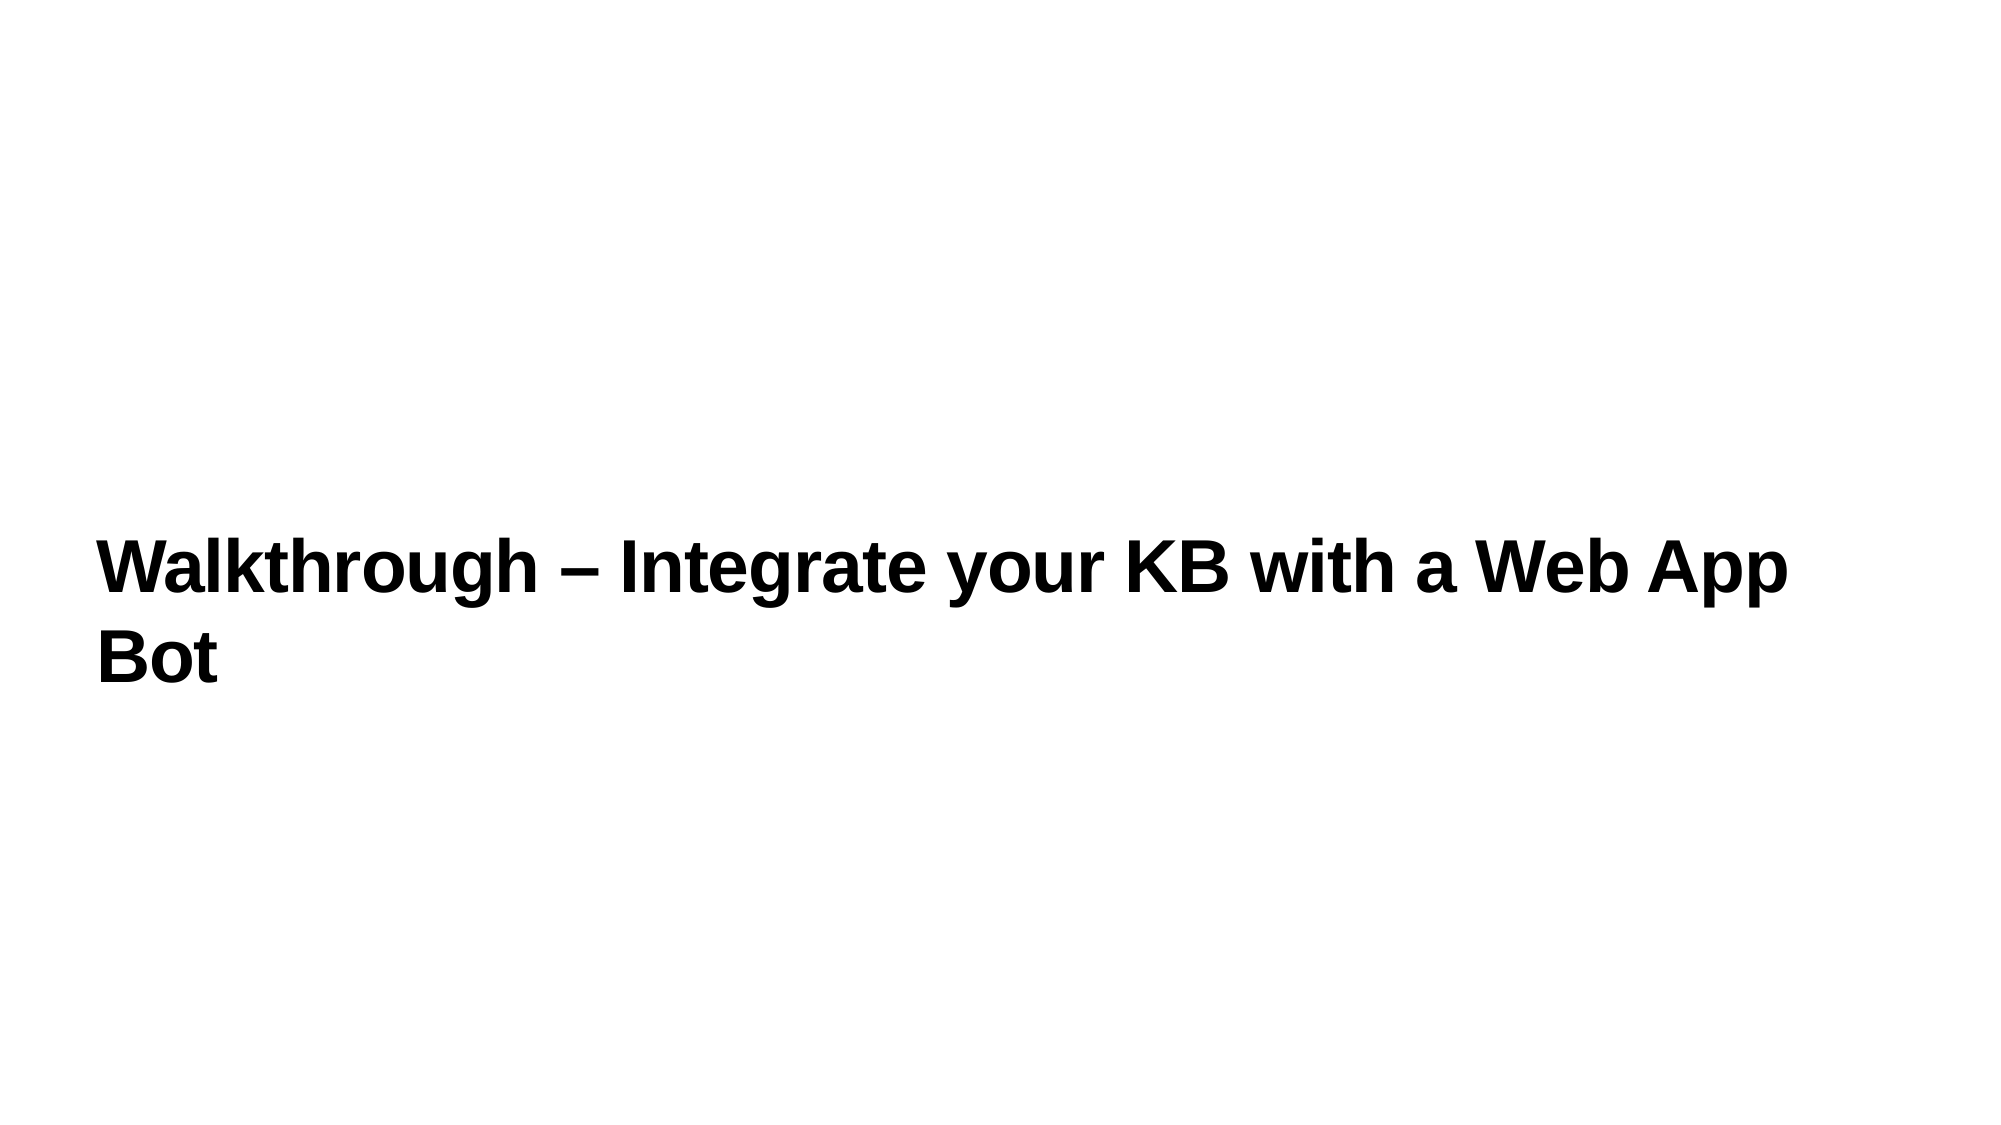

# Walkthrough – Integrate your KB with a Web App Bot